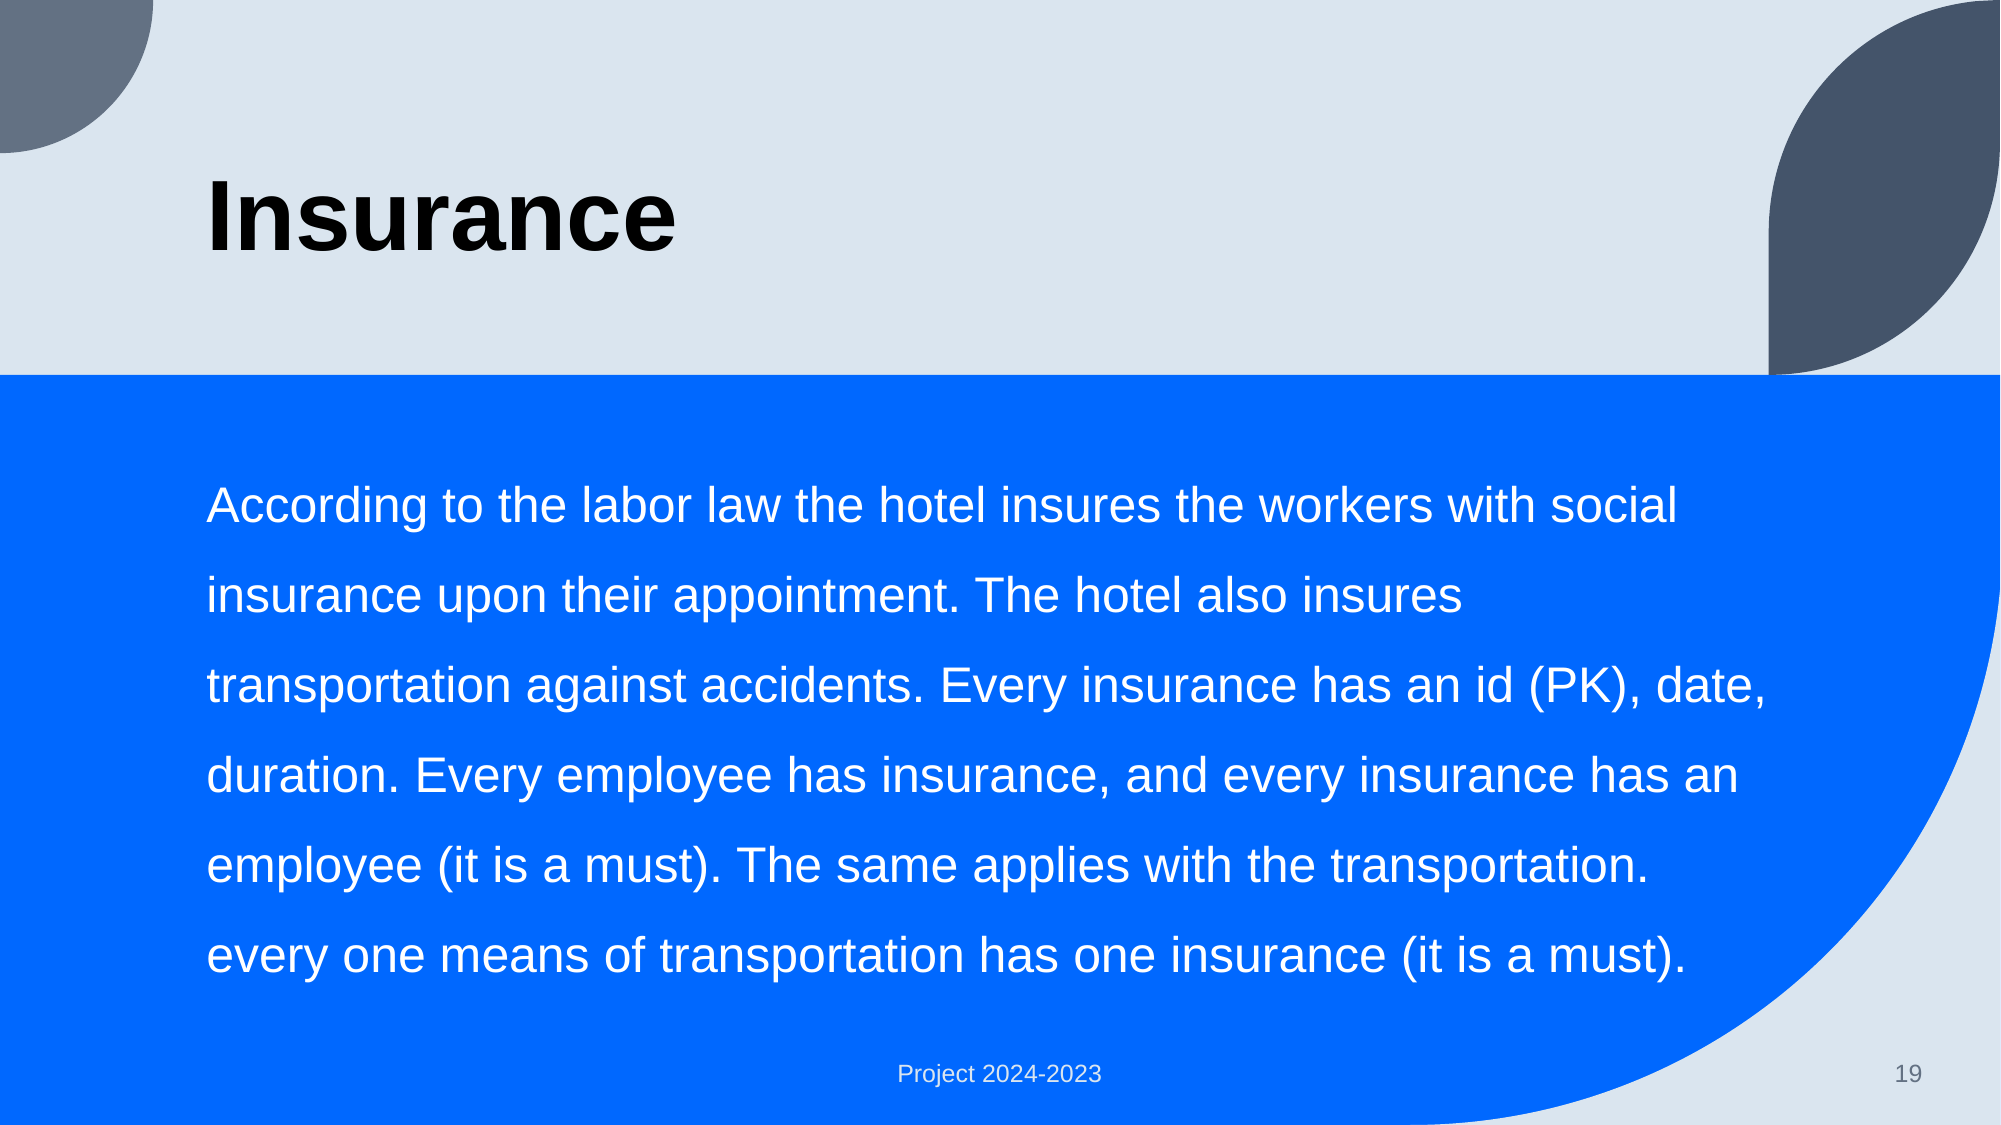

# Insurance
According to the labor law the hotel insures the workers with social insurance upon their appointment. The hotel also insures transportation against accidents. Every insurance has an id (PK), date, duration. Every employee has insurance, and every insurance has an employee (it is a must). The same applies with the transportation. every one means of transportation has one insurance (it is a must).
Project 2024-2023
19